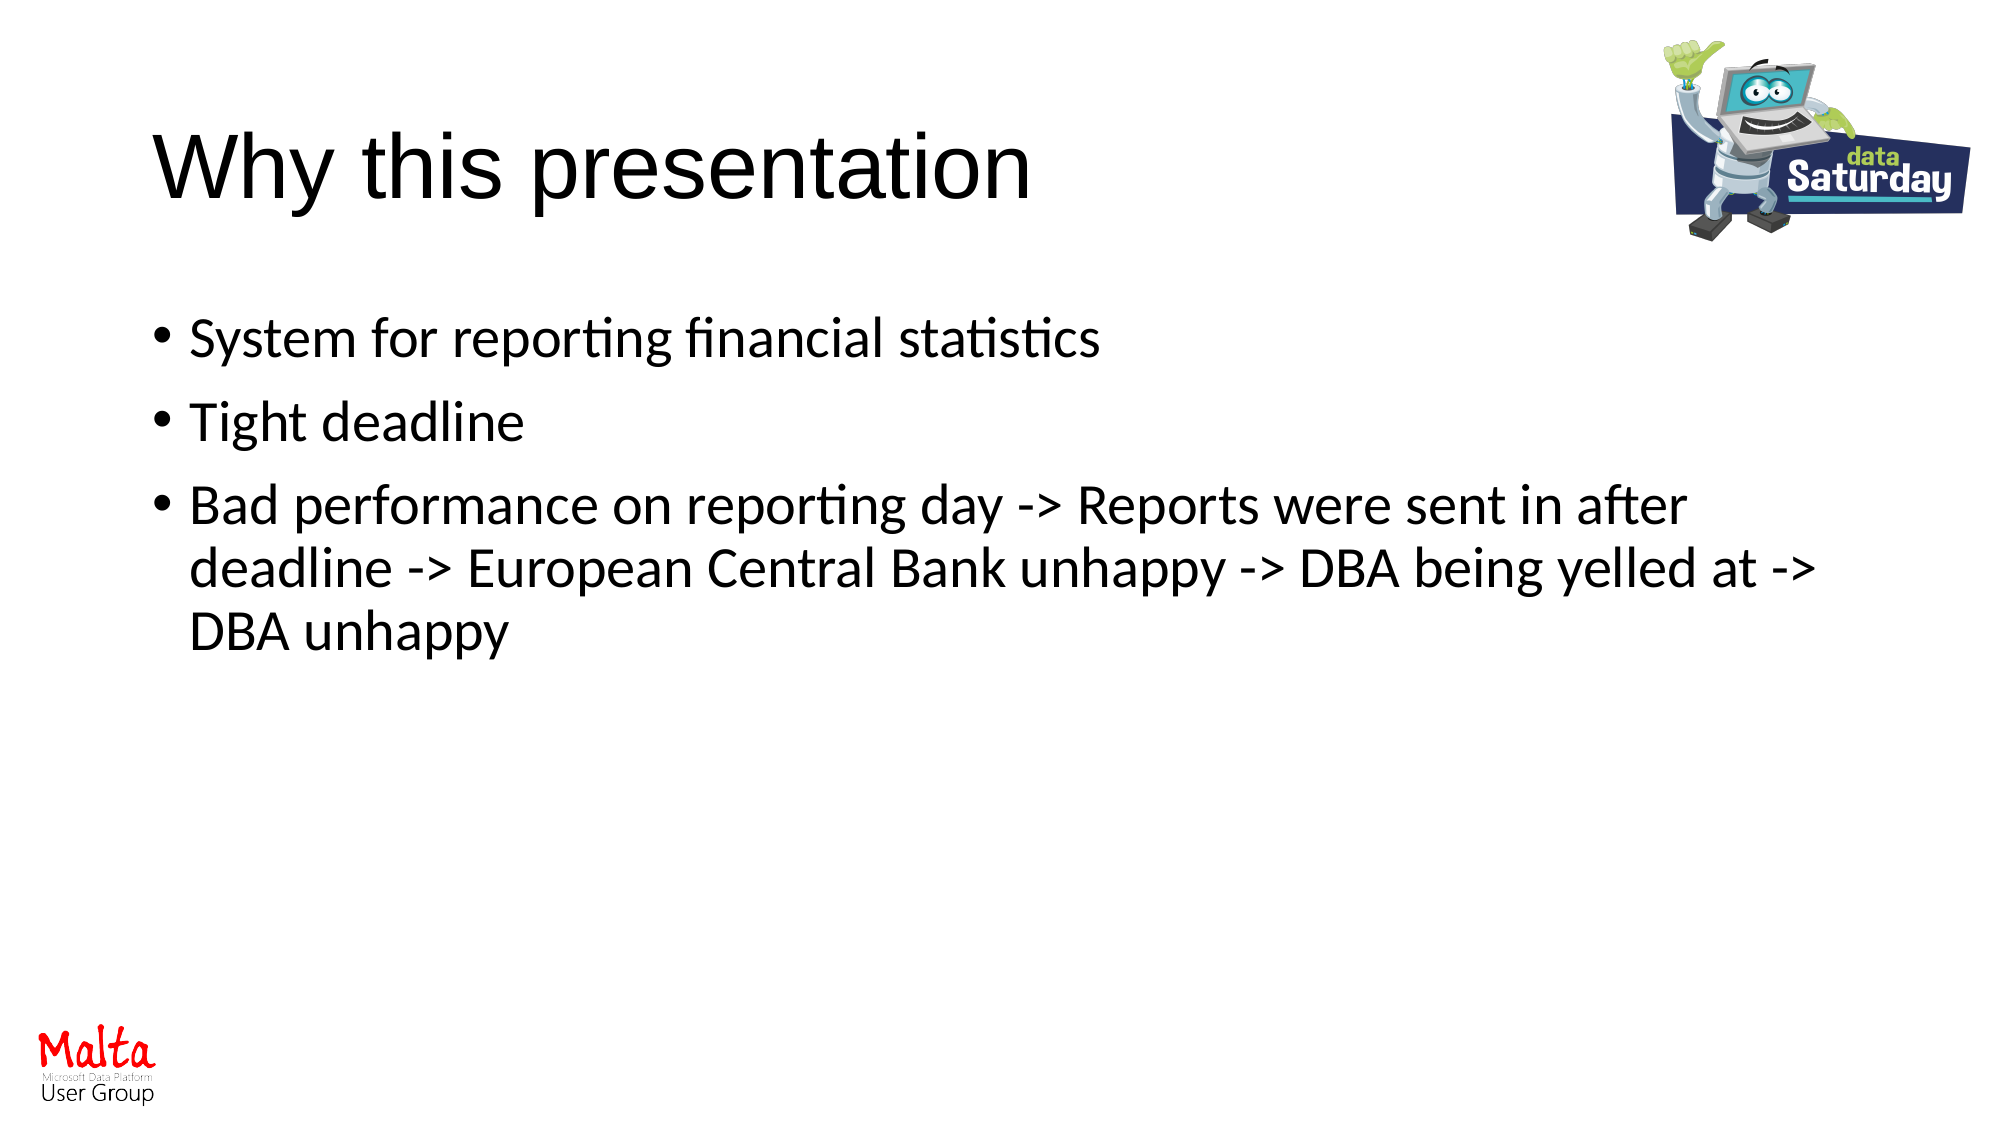

# Why this presentation
System for reporting financial statistics
Tight deadline
Bad performance on reporting day -> Reports were sent in after deadline -> European Central Bank unhappy -> DBA being yelled at -> DBA unhappy